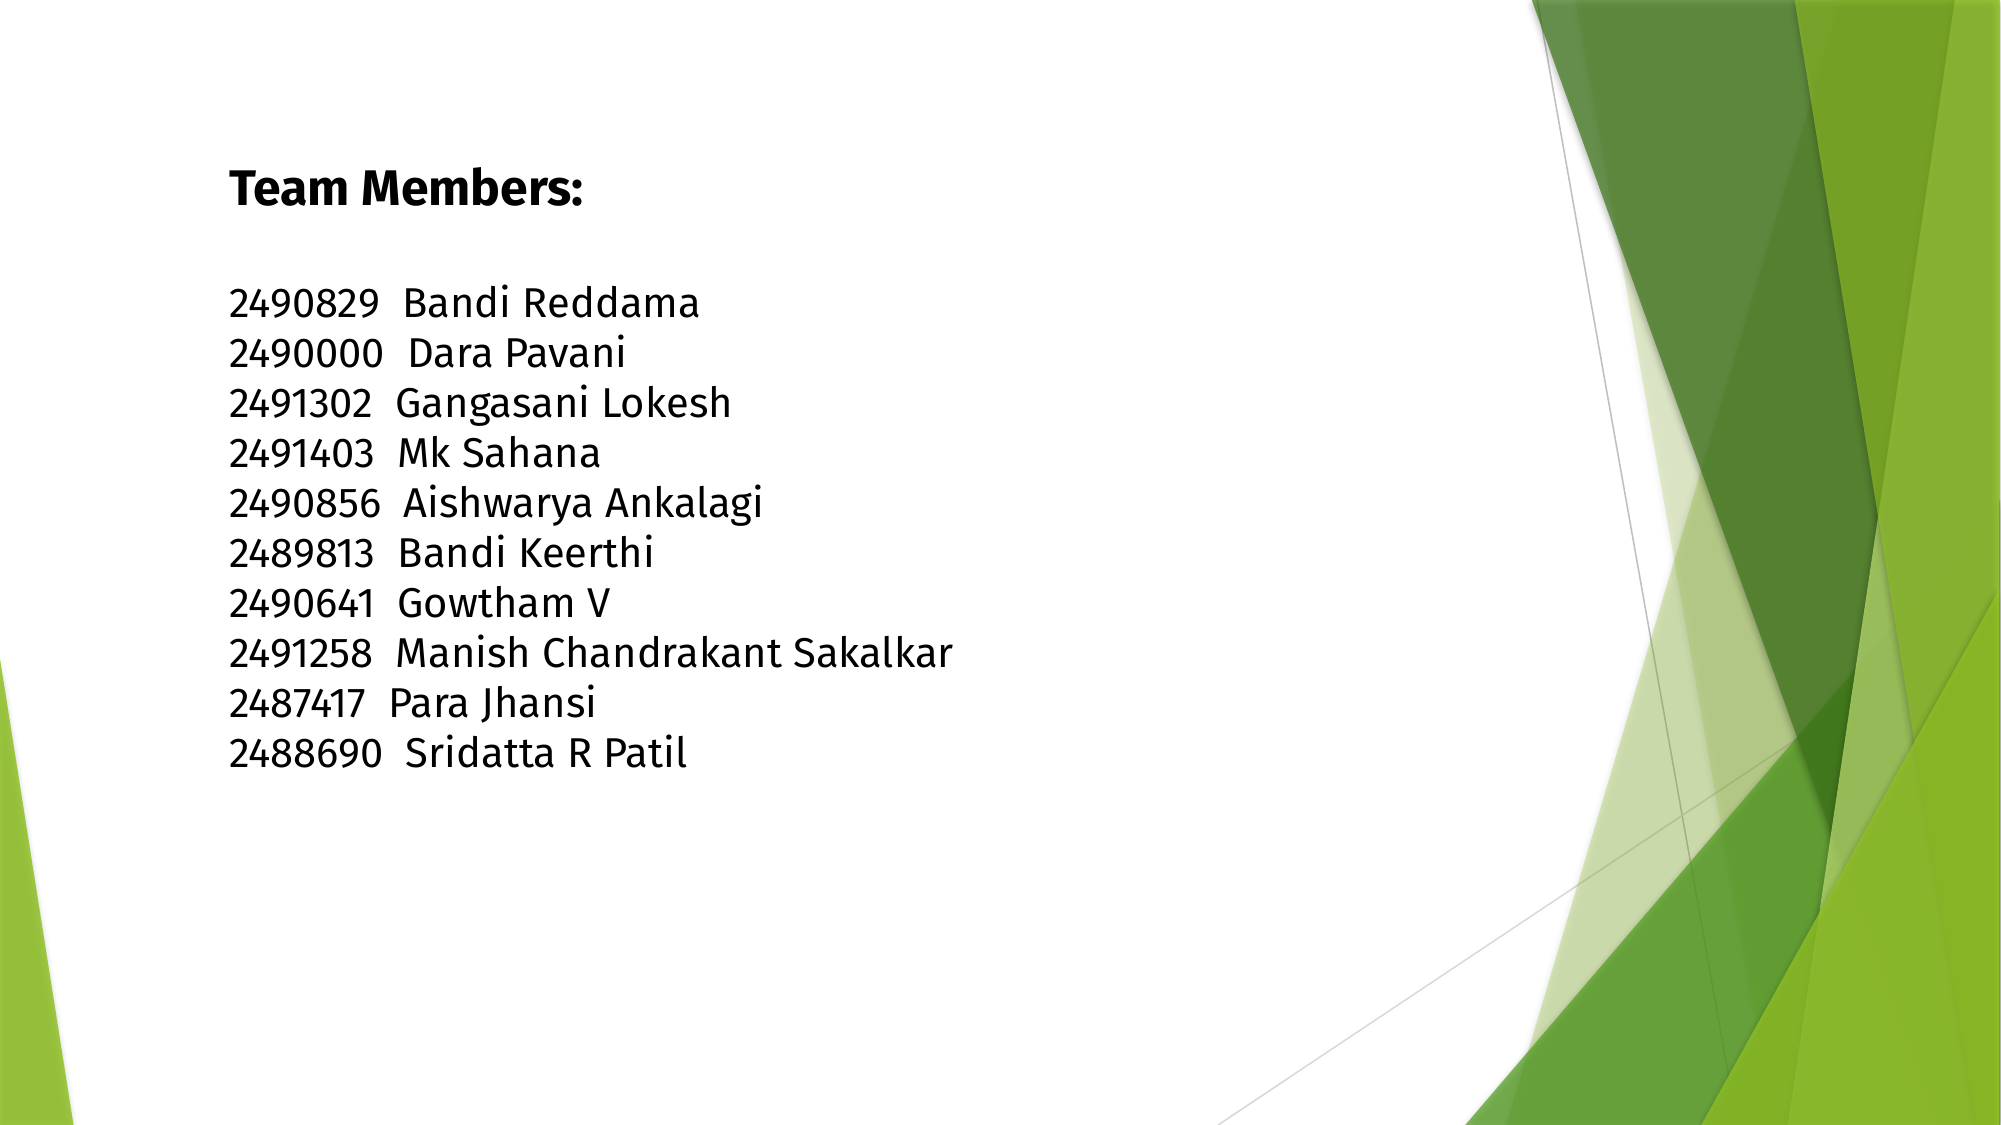

Team Members:

2490829  Bandi Reddama
2490000  Dara Pavani
2491302  Gangasani Lokesh
2491403  Mk Sahana
2490856  Aishwarya Ankalagi
2489813  Bandi Keerthi
2490641  Gowtham V
2491258  Manish Chandrakant Sakalkar
2487417  Para Jhansi
2488690  Sridatta R Patil